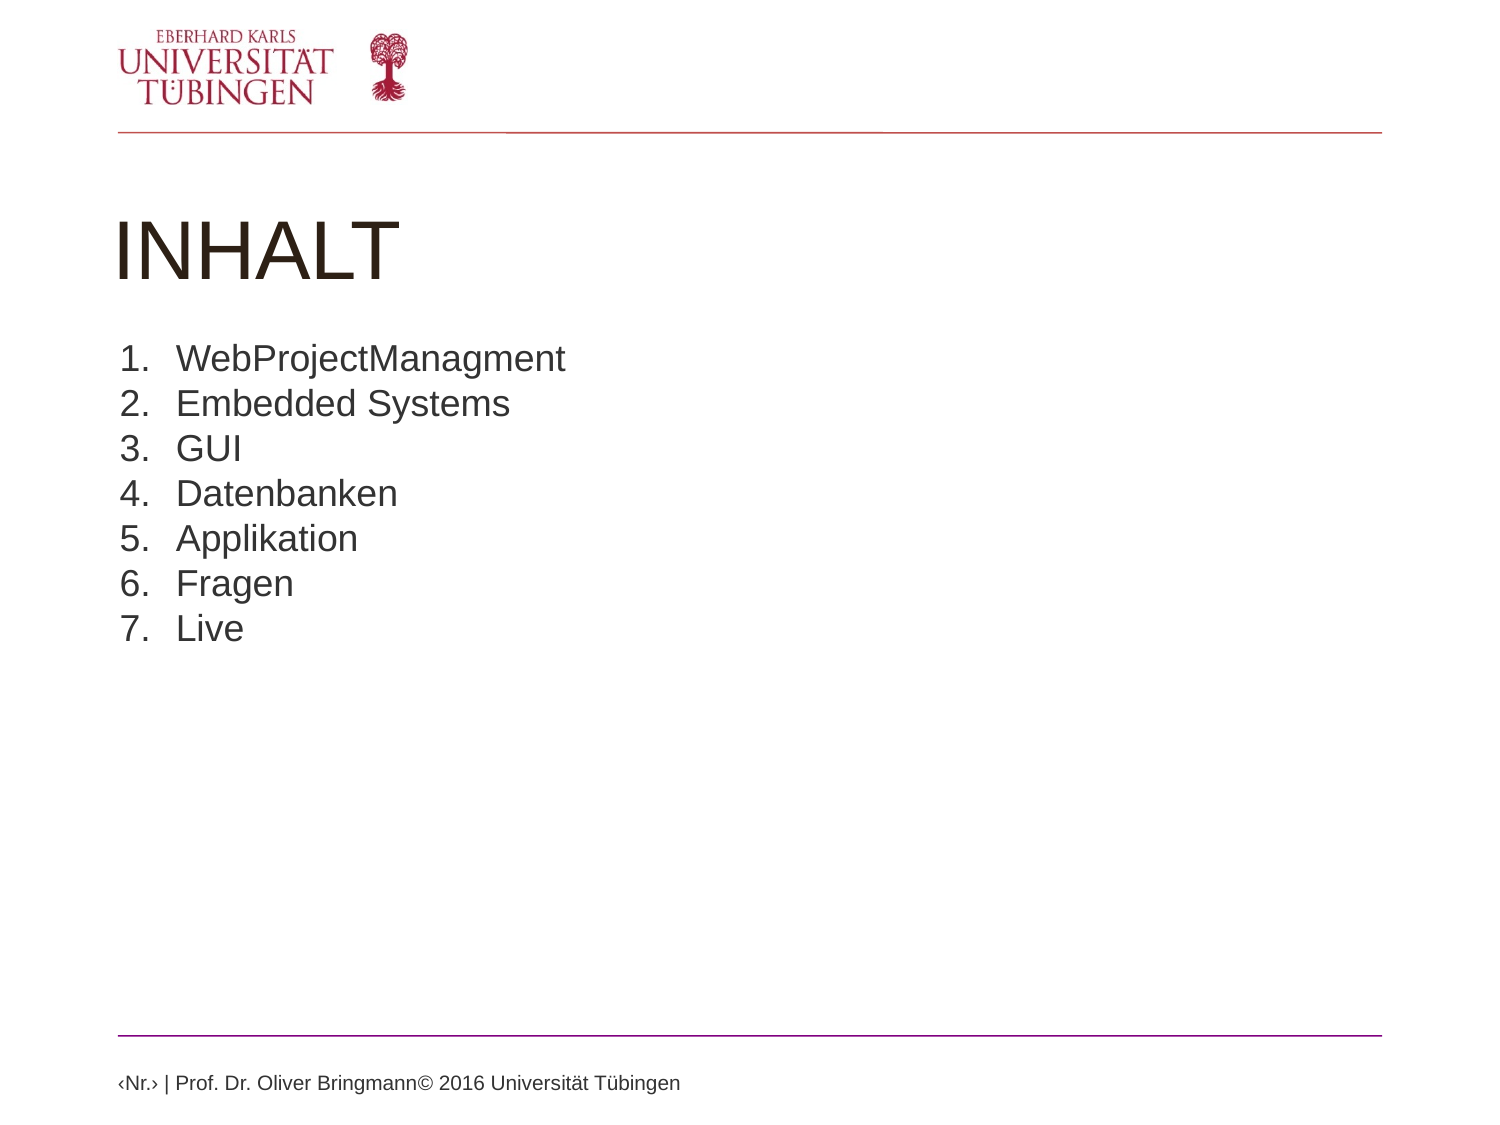

Inhalt
WebProjectManagment
Embedded Systems
GUI
Datenbanken
Applikation
Fragen
Live